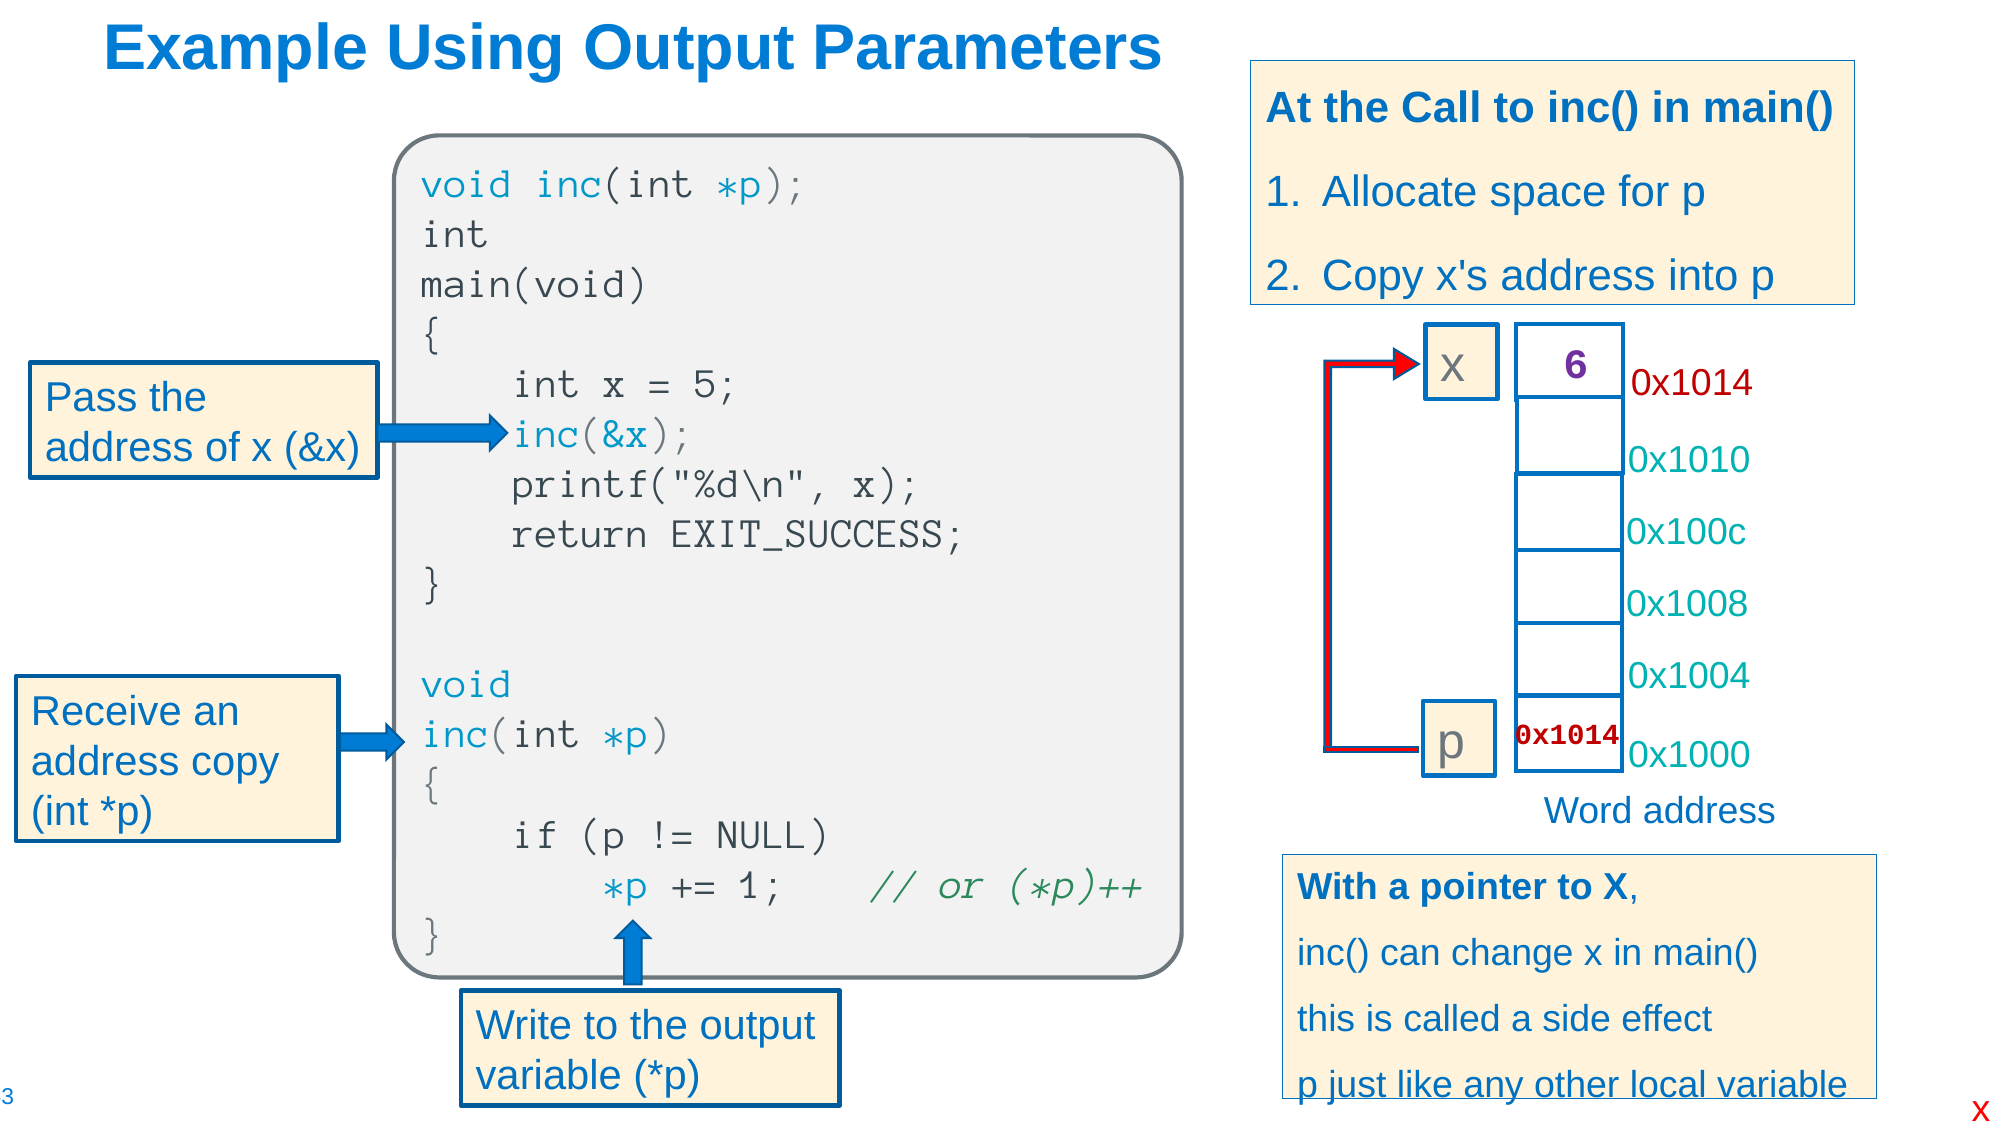

# Example Using Output Parameters
At the Call to inc() in main()
Allocate space for p
Copy x's address into p
void inc(int *p);
int
main(void)
{
    int x = 5;
    inc(&x);
    printf("%d\n", x);
    return EXIT_SUCCESS;
}

void
inc(int *p)
{
    if (p != NULL)
        *p += 1; 	// or (*p)++
}

x
5
6
0x1014
Pass the address of x (&x)

0x1010

0x100c

0x1008

0x1004
Receive an address copy (int *p)

p
0x1014
0x1000
Word address
With a pointer to X,
inc() can change x in main()
this is called a side effect
p just like any other local variable

Write to the output variable (*p)
x